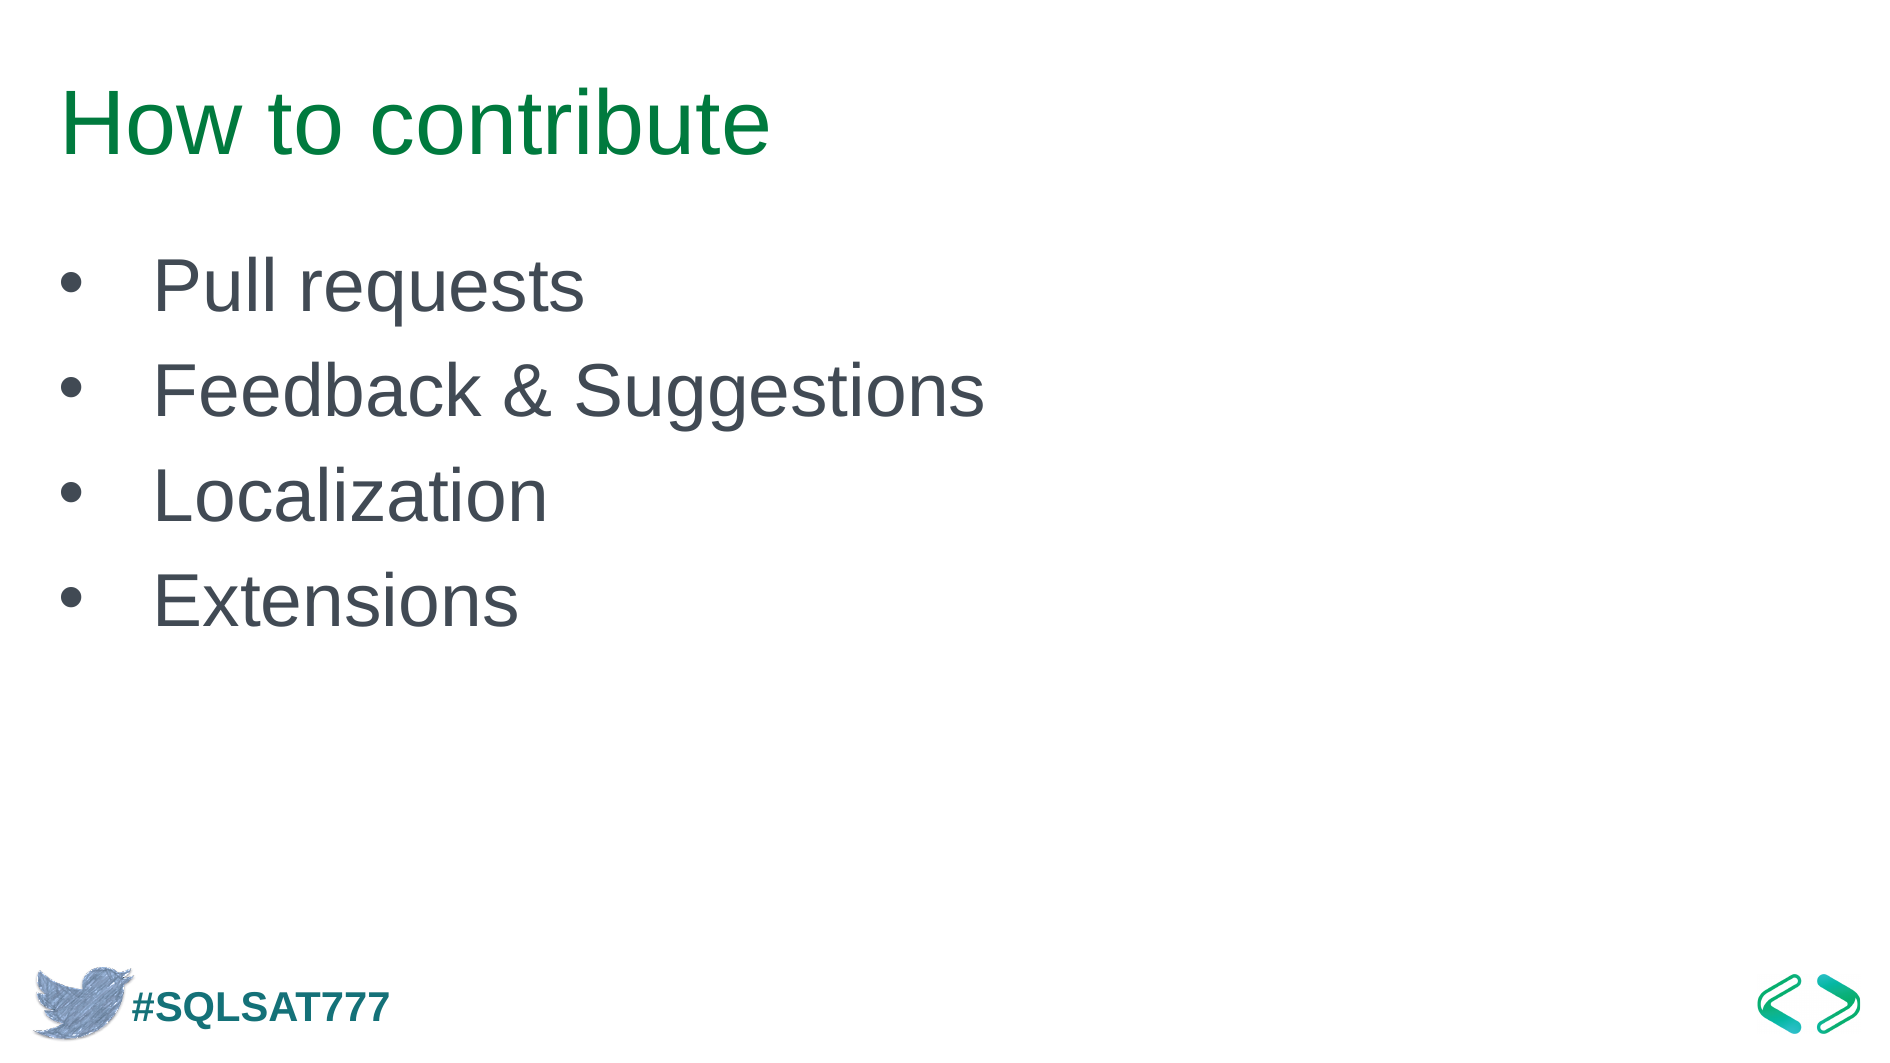

# How to contribute
Pull requests
Feedback & Suggestions
Localization
Extensions